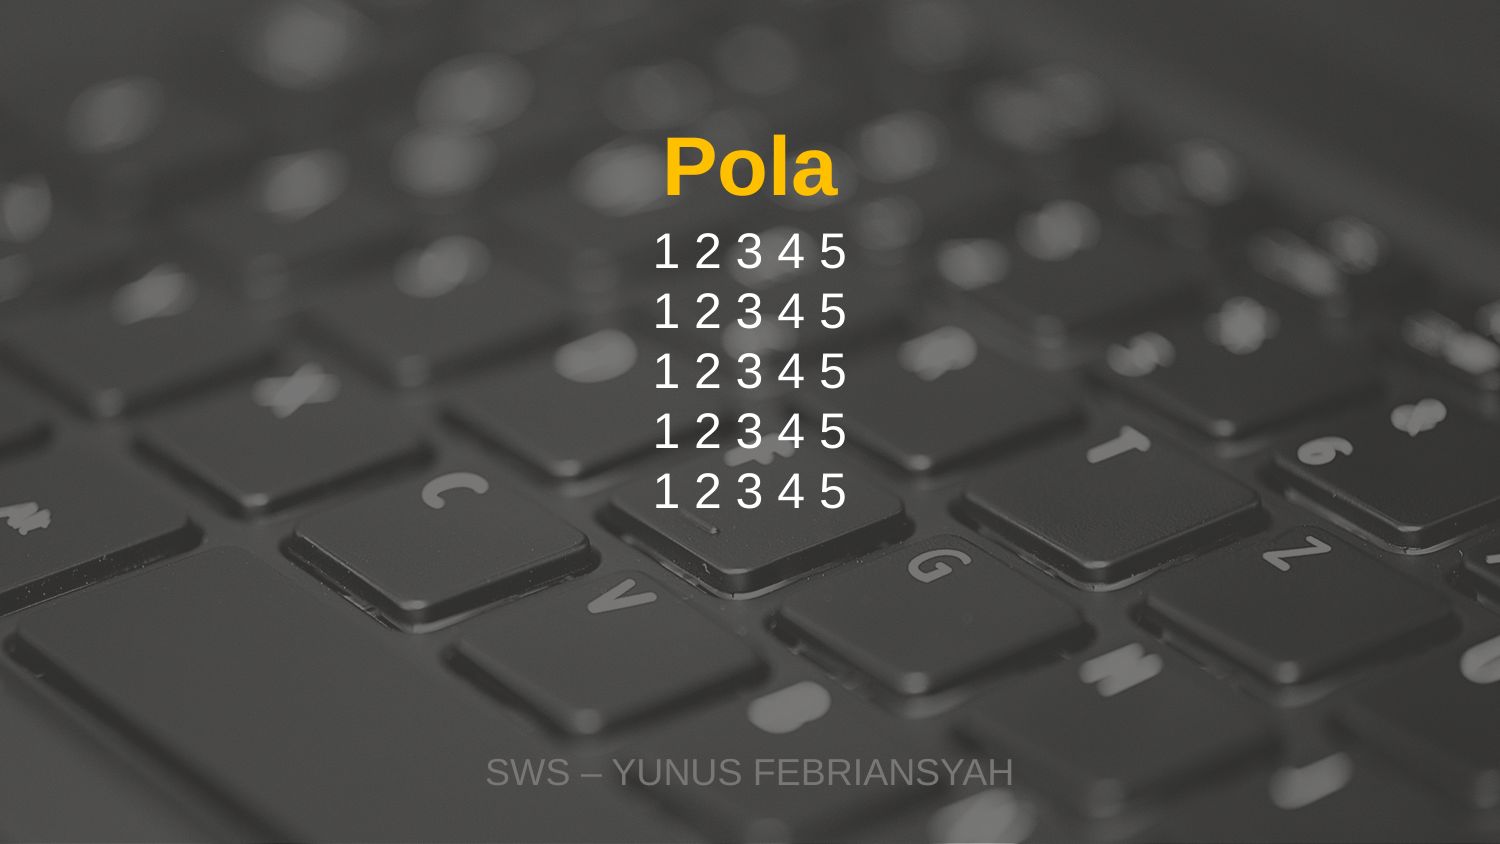

Pola
1 2 3 4 5
1 2 3 4 5
1 2 3 4 5
1 2 3 4 5
1 2 3 4 5